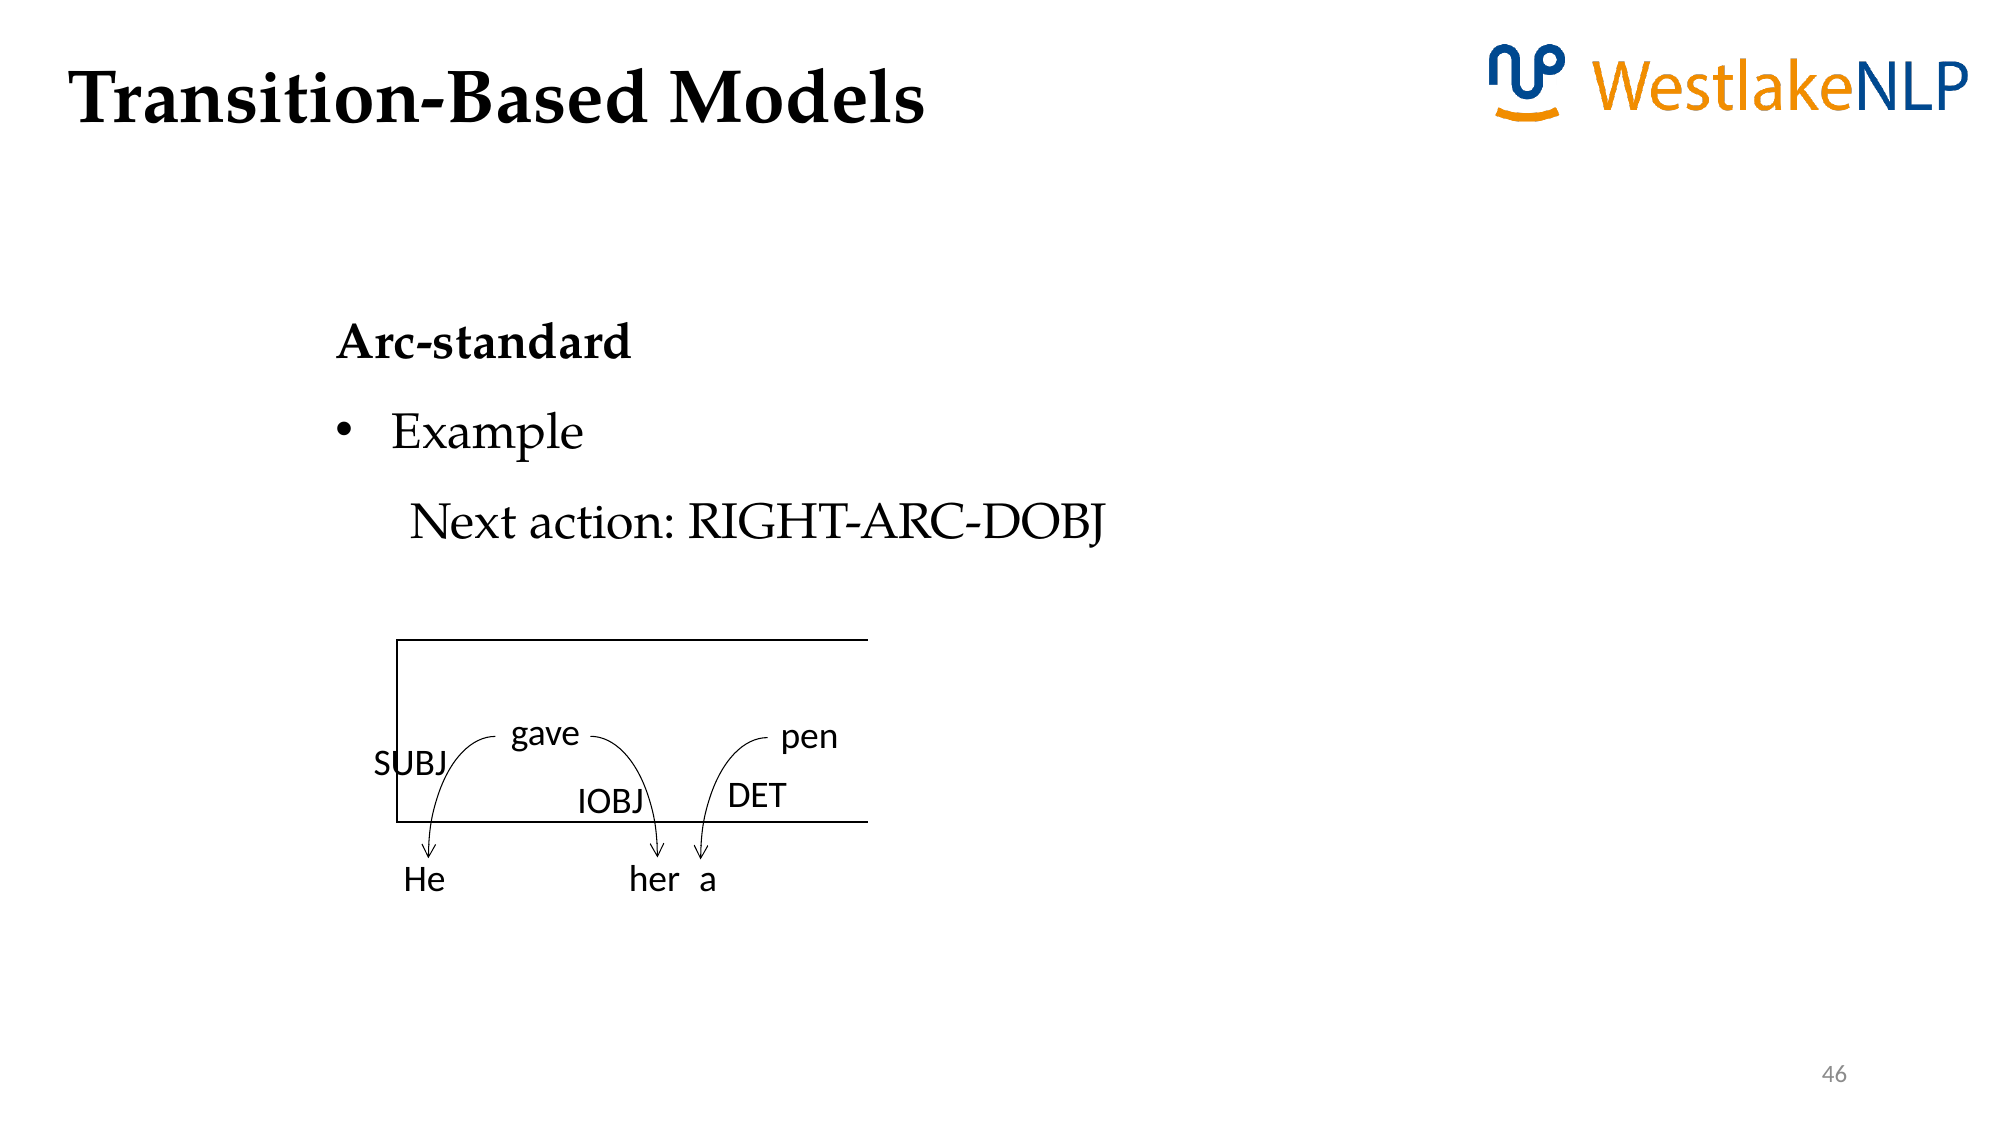

Transition-Based Models
Arc-standard
Example
Next action: RIGHT-ARC-DOBJ

gave
pen
SUBJ
DET
IOBJ

a
He
her
46